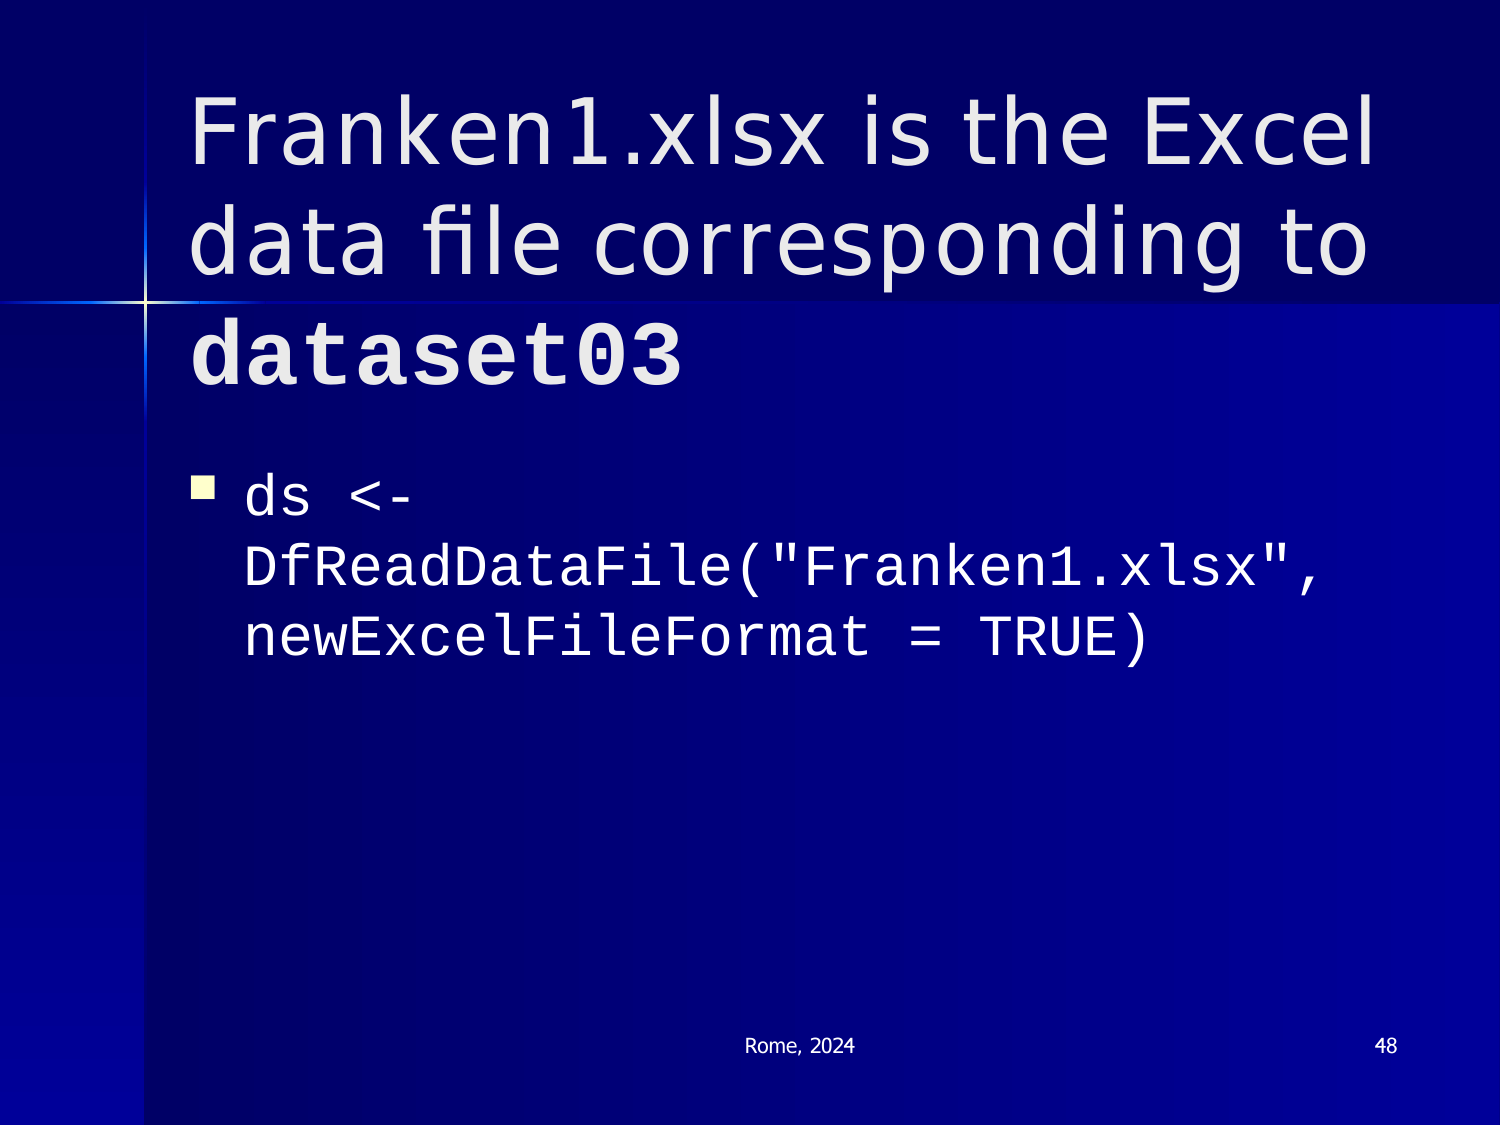

# Franken1.xlsx is the Excel data file corresponding to dataset03
ds <- DfReadDataFile("Franken1.xlsx", newExcelFileFormat = TRUE)
Rome, 2024
48